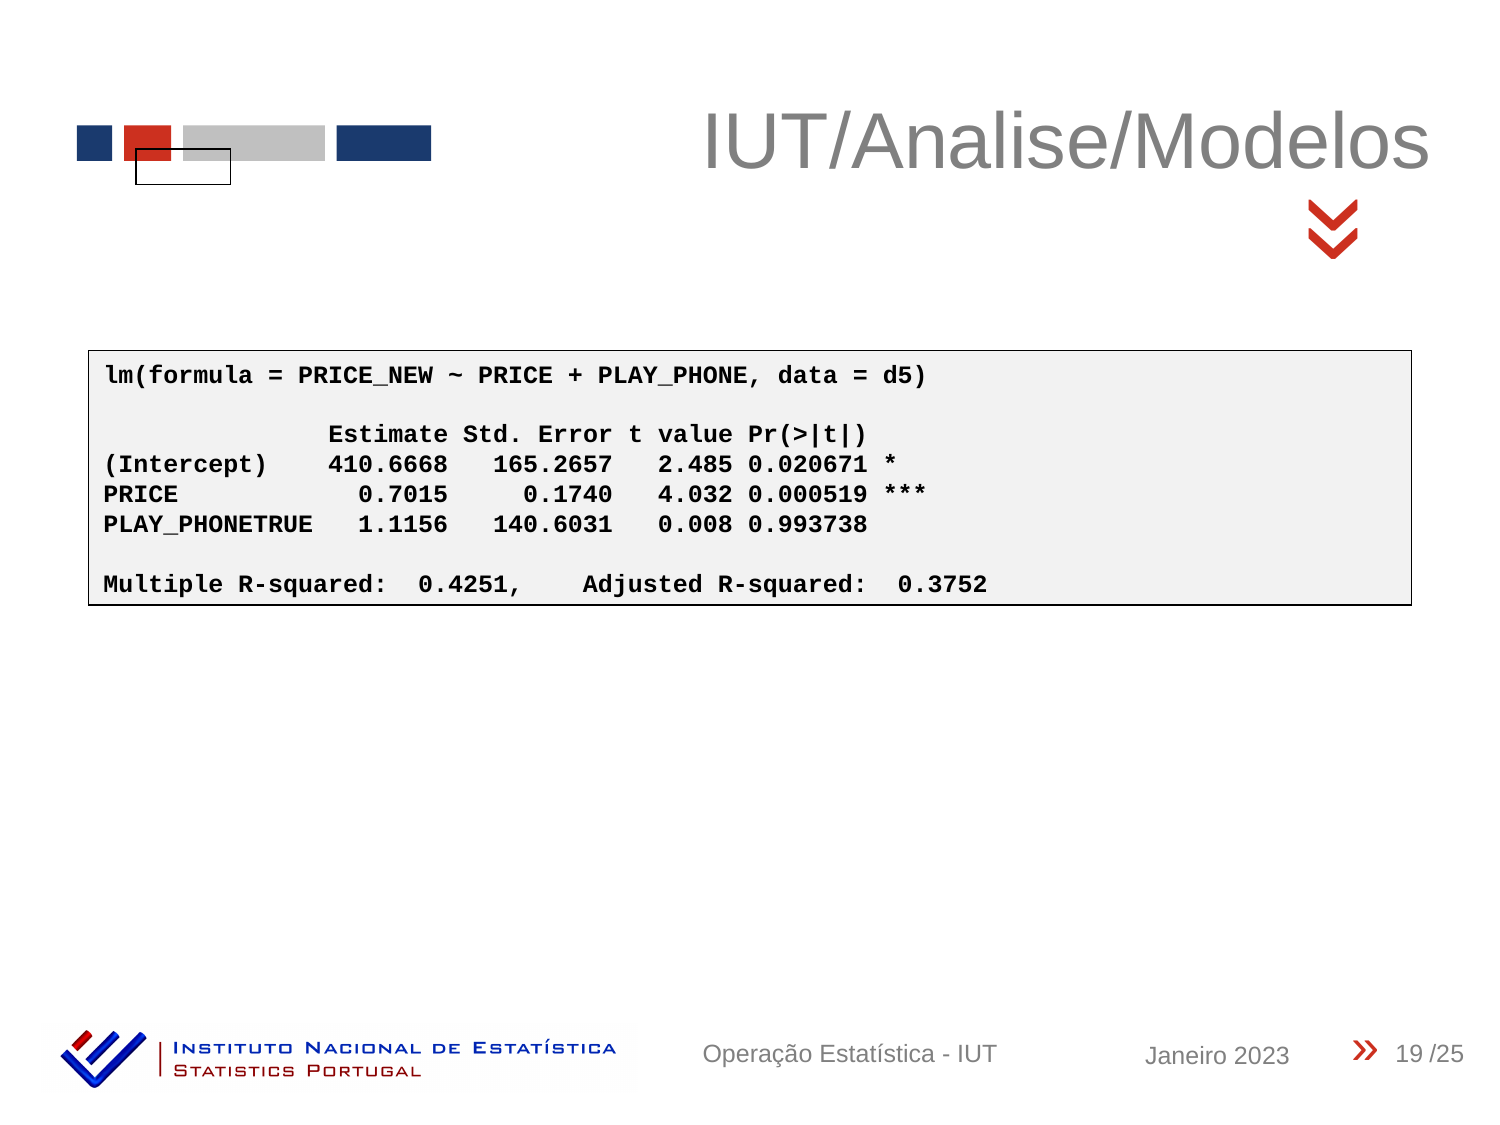

IUT/Analise/Modelos
«
lm(formula = PRICE_NEW ~ PRICE + PLAY_PHONE, data = d5)

               Estimate Std. Error t value Pr(>|t|)
(Intercept)    410.6668   165.2657   2.485 0.020671 *
PRICE            0.7015     0.1740   4.032 0.000519 ***
PLAY_PHONETRUE   1.1156   140.6031   0.008 0.993738

Multiple R-squared:  0.4251,    Adjusted R-squared:  0.3752
19